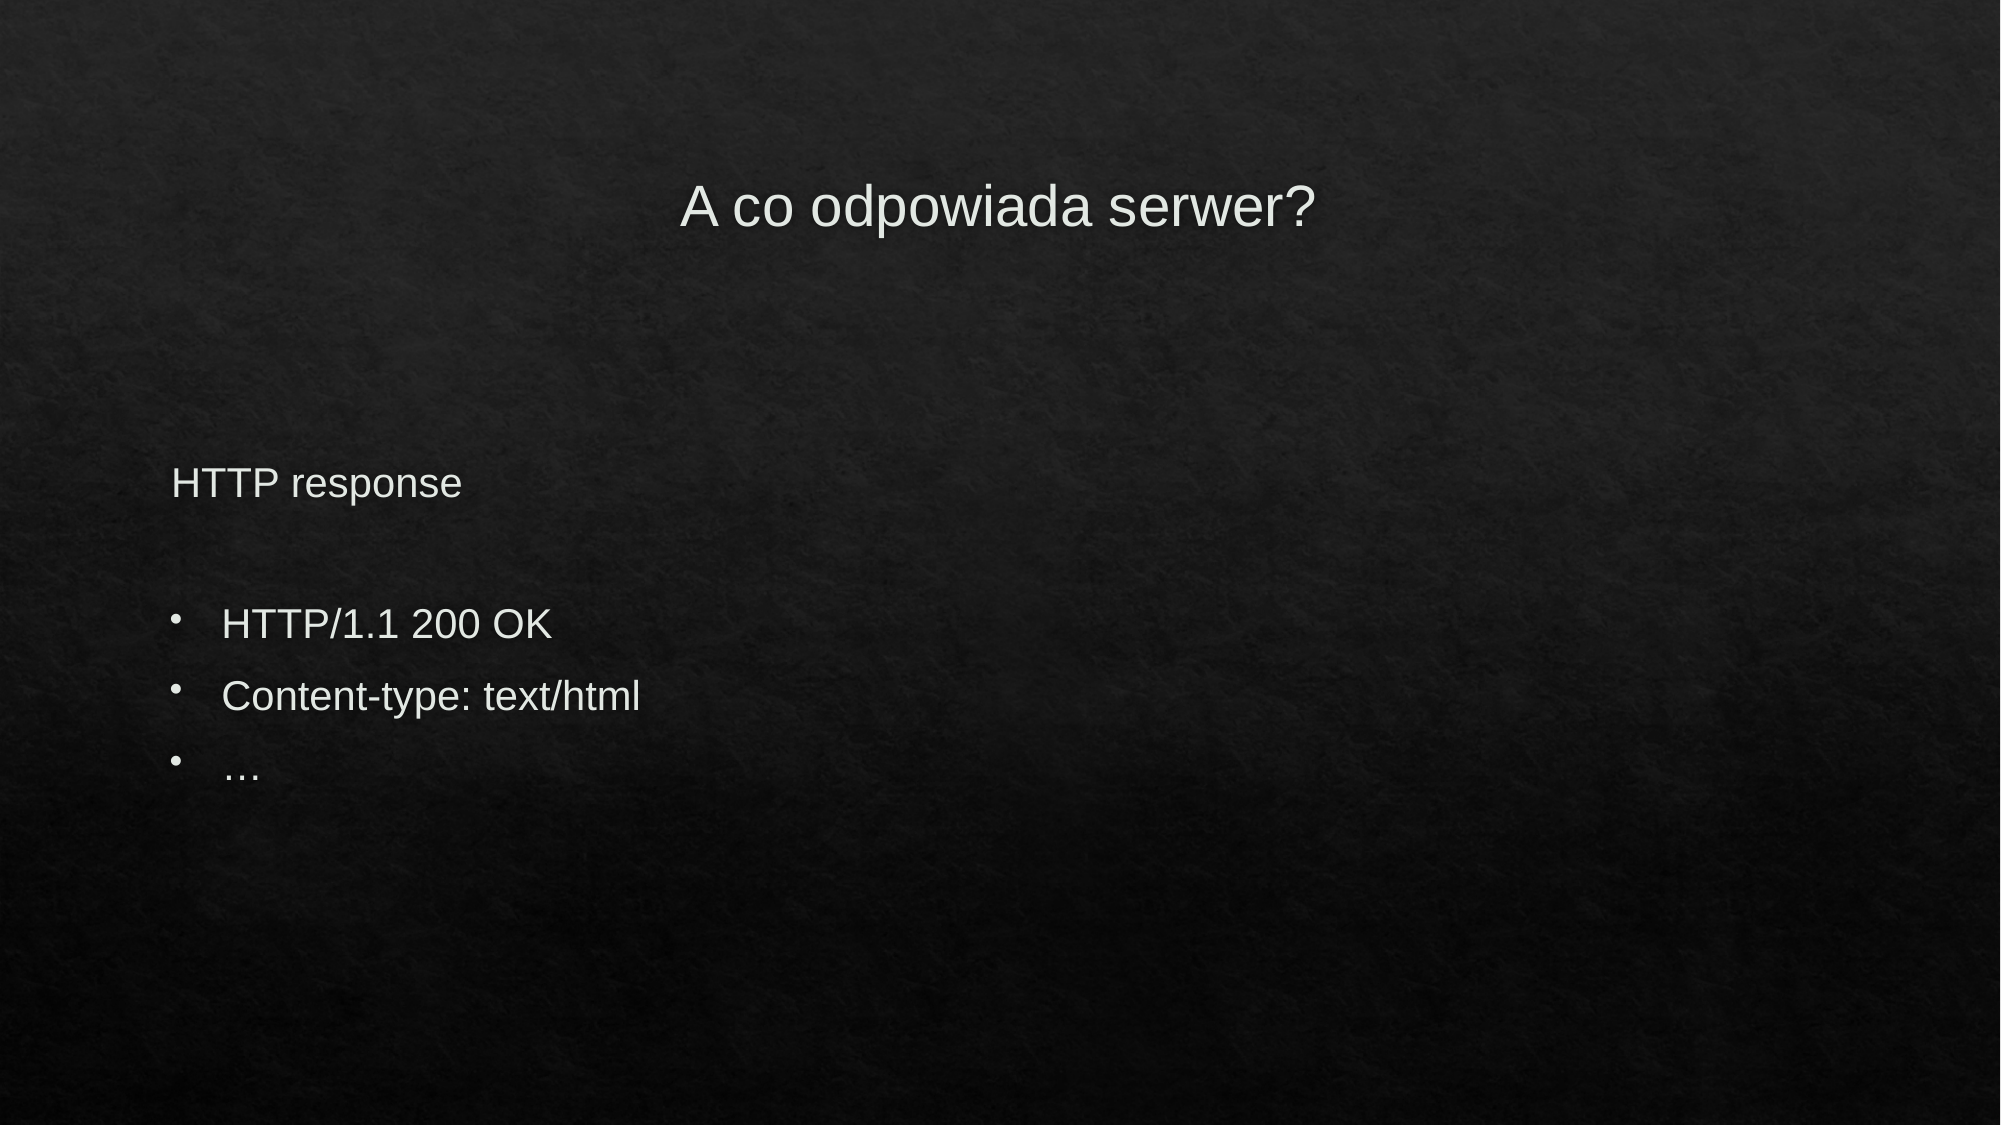

# A co odpowiada serwer?
HTTP response

HTTP/1.1 200 OK
Content-type: text/html
…